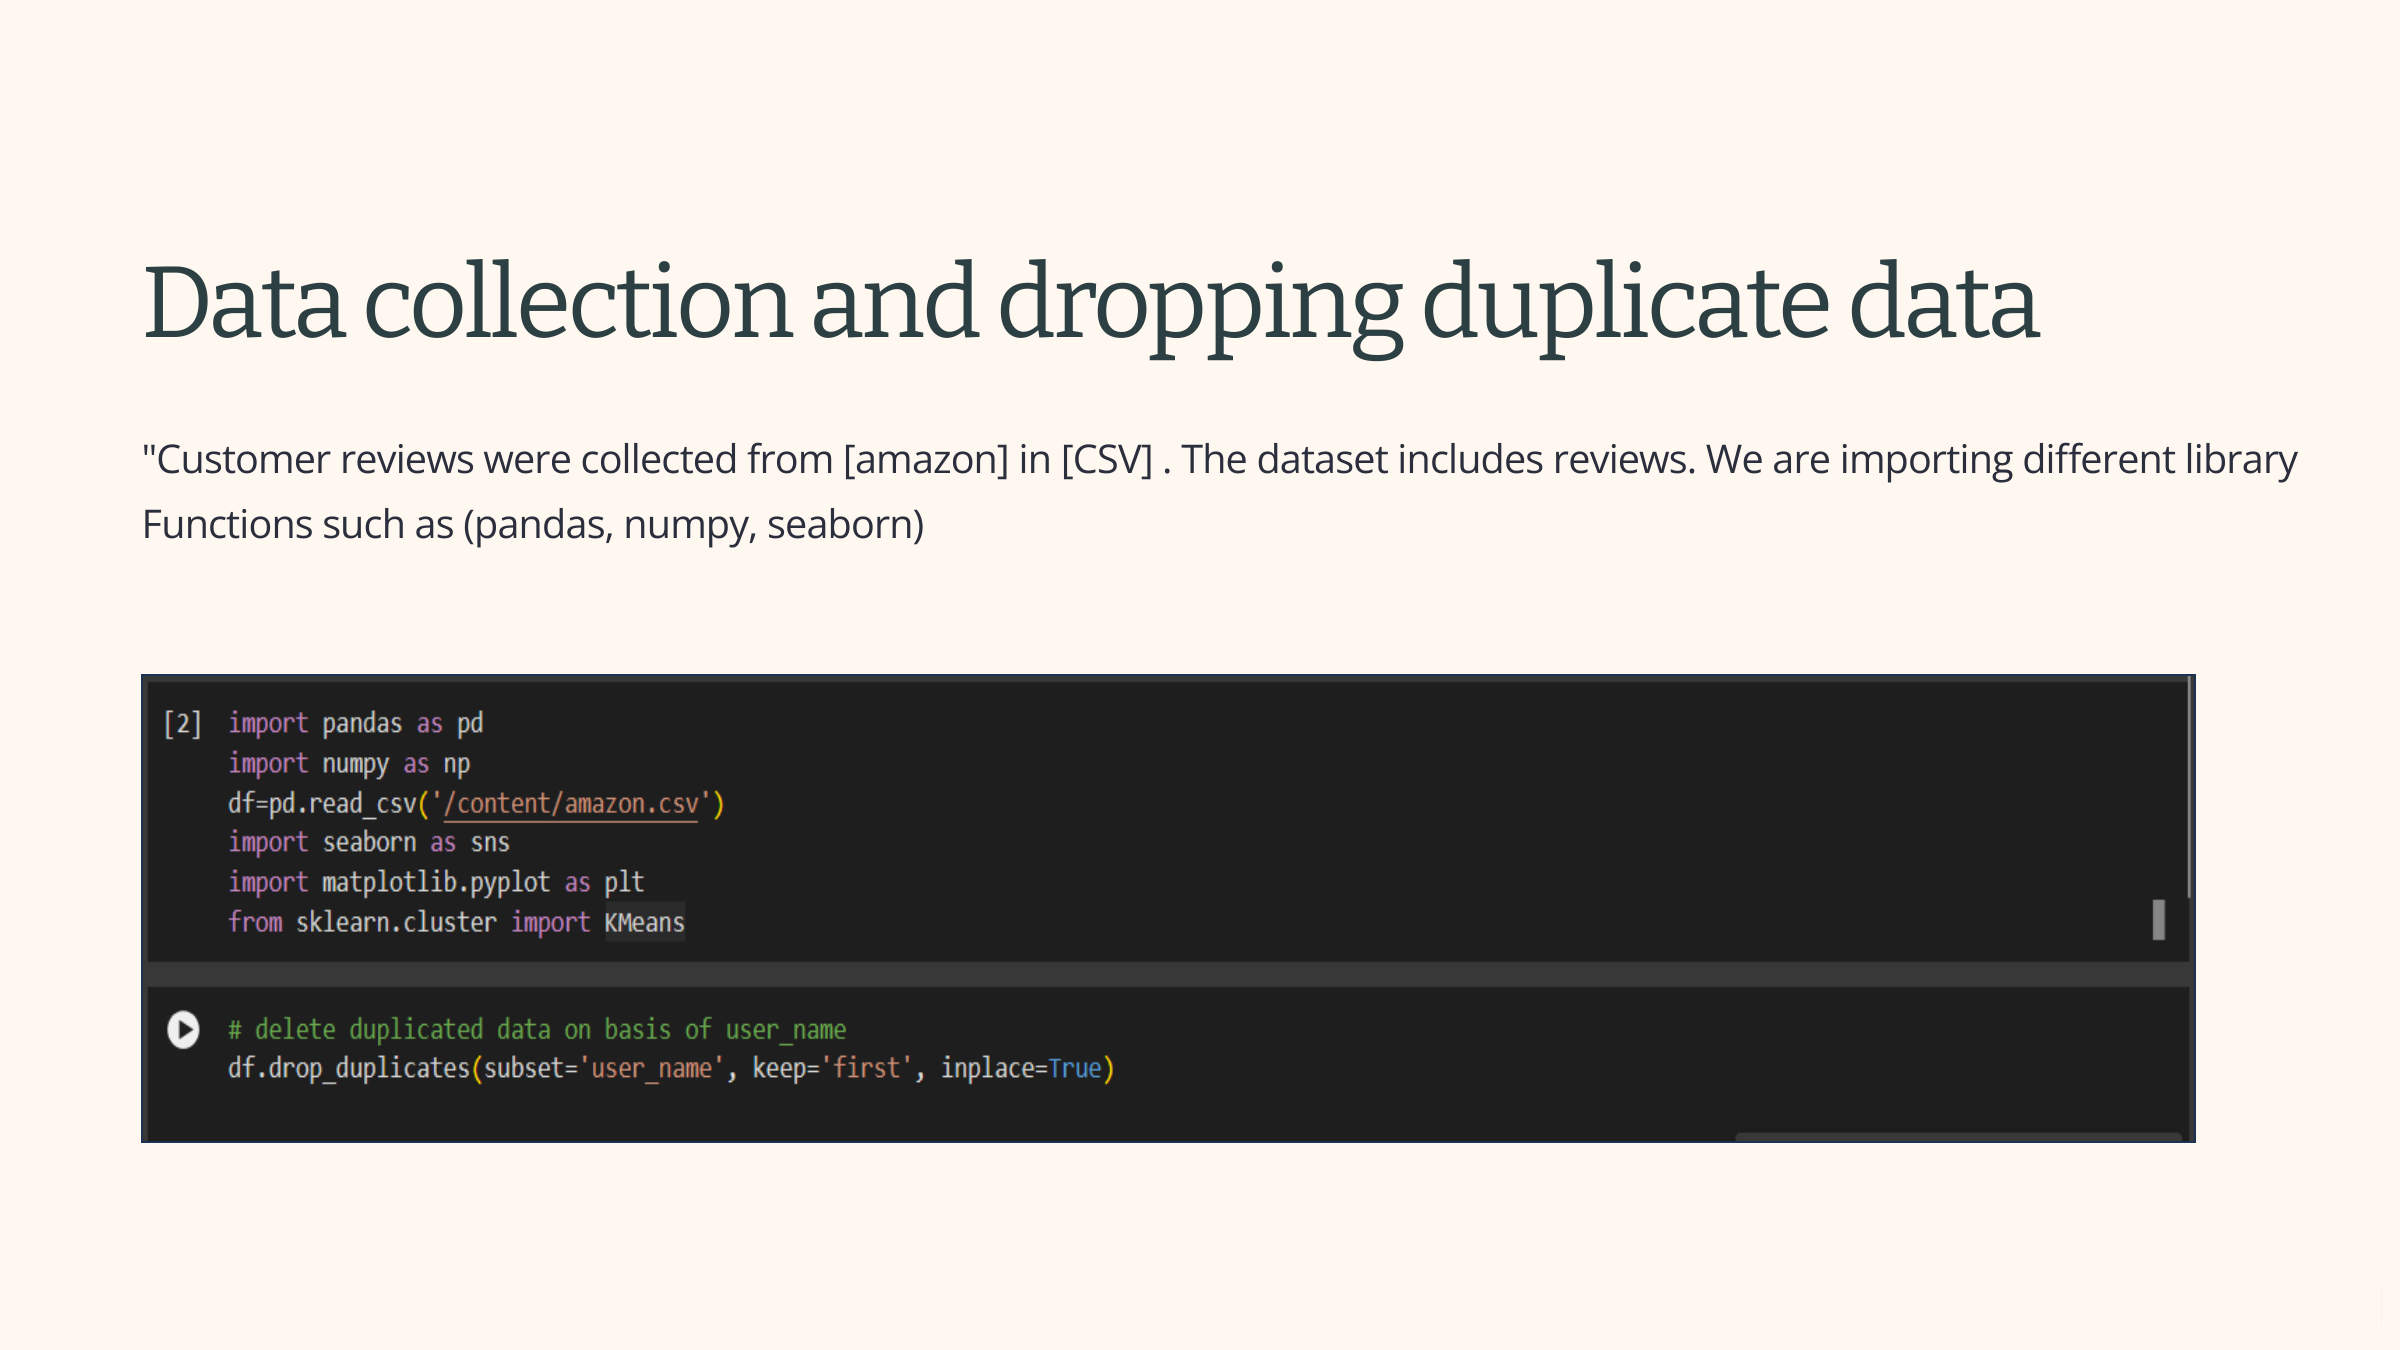

Data collection and dropping duplicate data
"Customer reviews were collected from [amazon] in [CSV] . The dataset includes reviews. We are importing different library
Functions such as (pandas, numpy, seaborn)